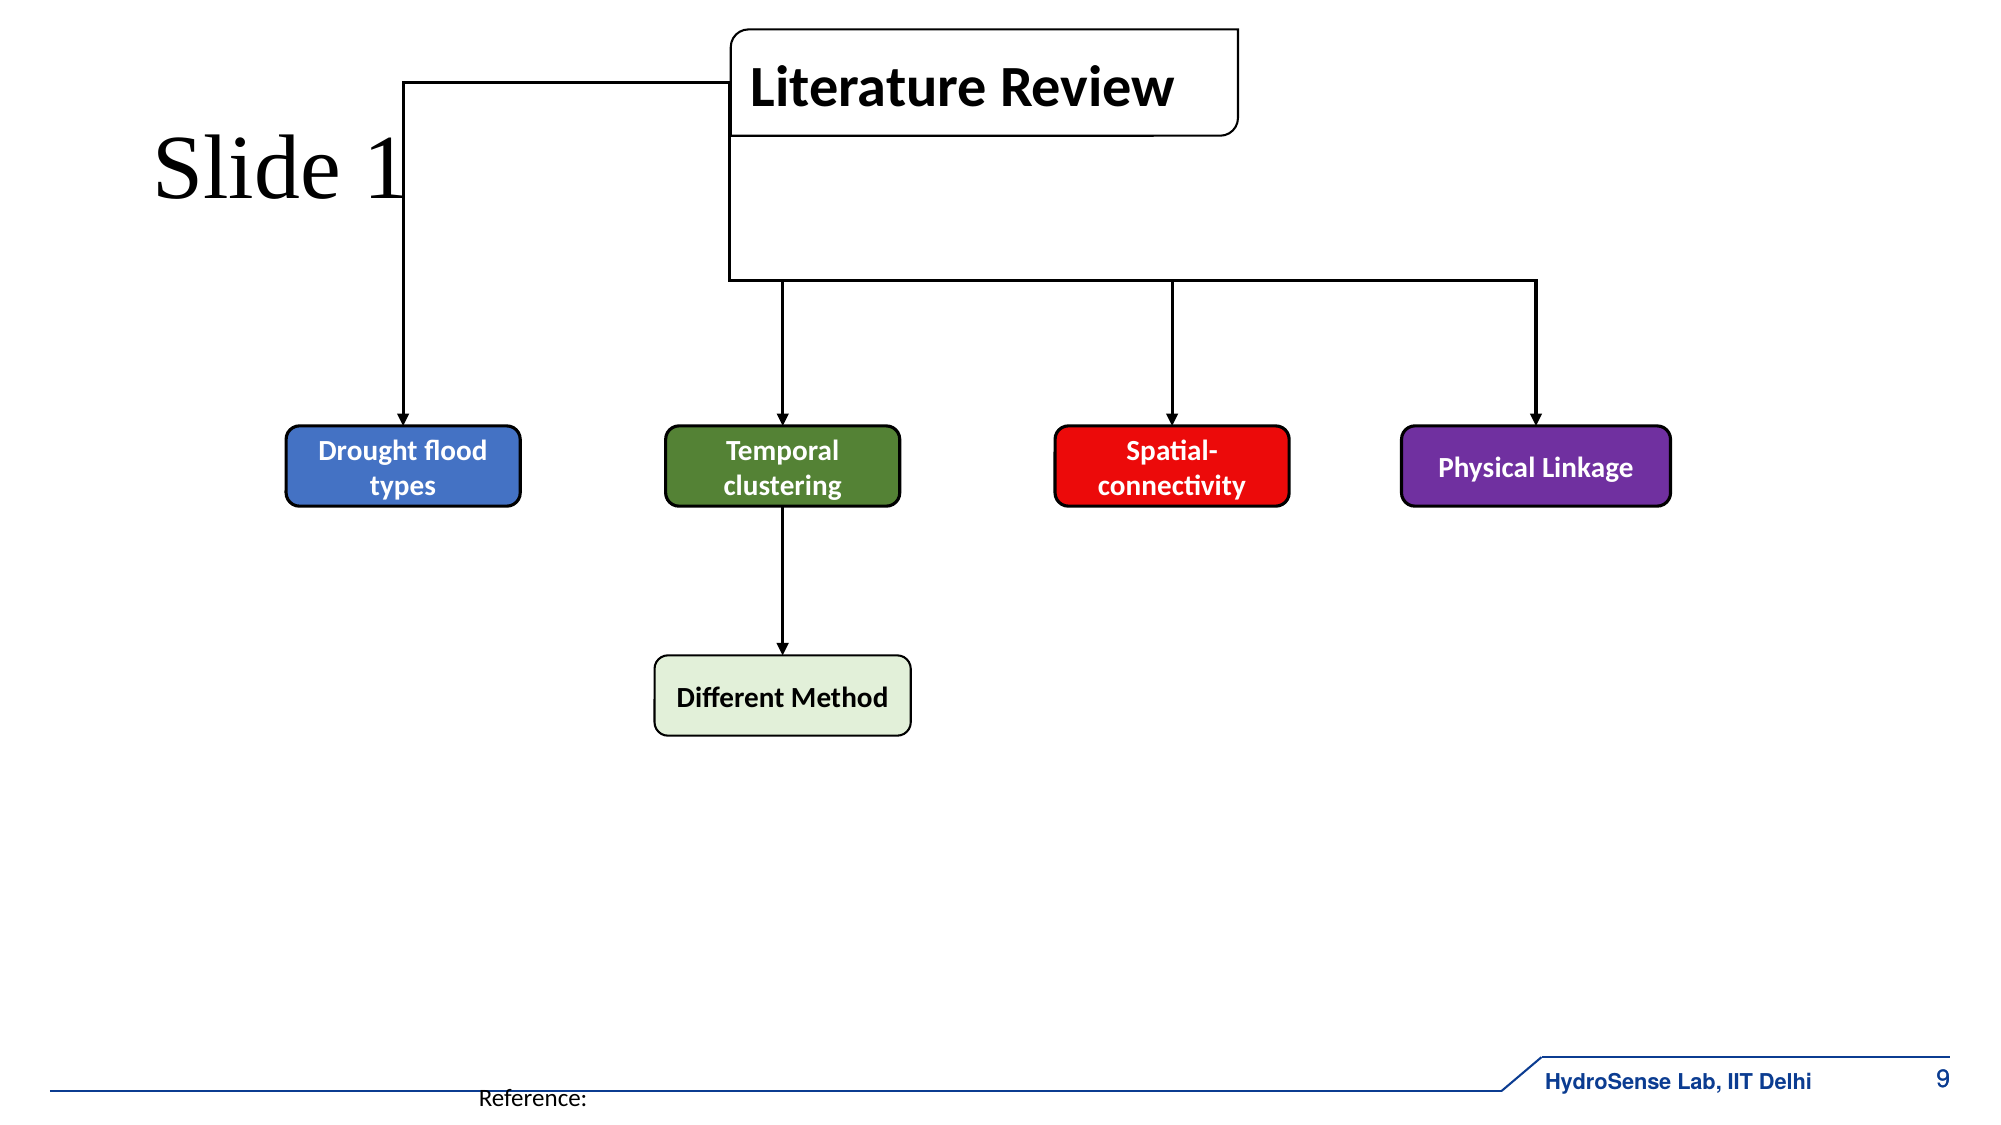

Literature Review
# Slide 1
Drought flood types
Temporal clustering
Spatial-connectivity
Physical Linkage
Different Method
Reference: